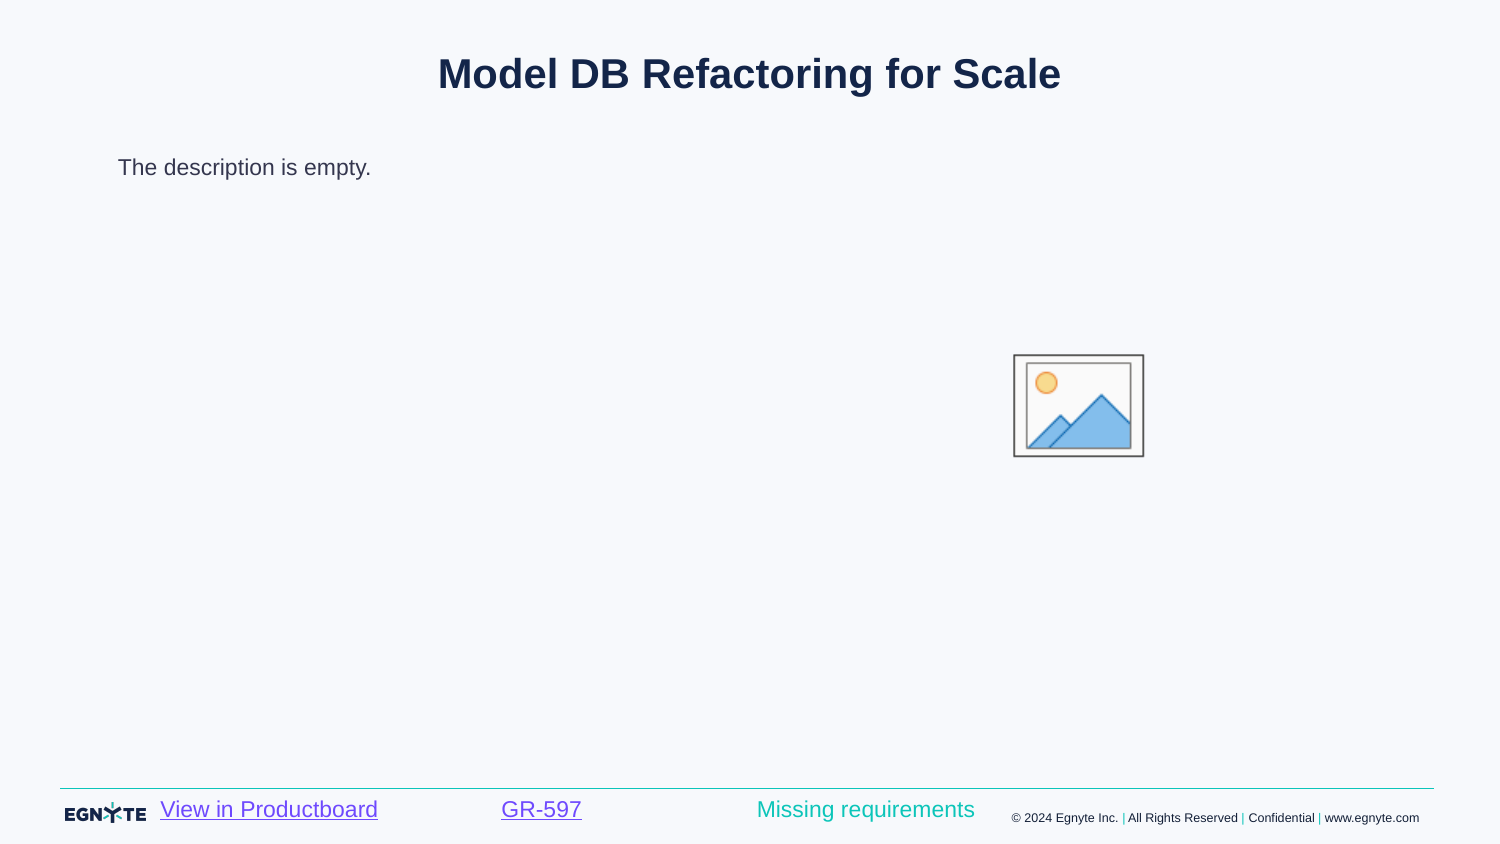

# Model DB Refactoring for Scale

The description is empty.

Missing requirements
GR-597
View in Productboard